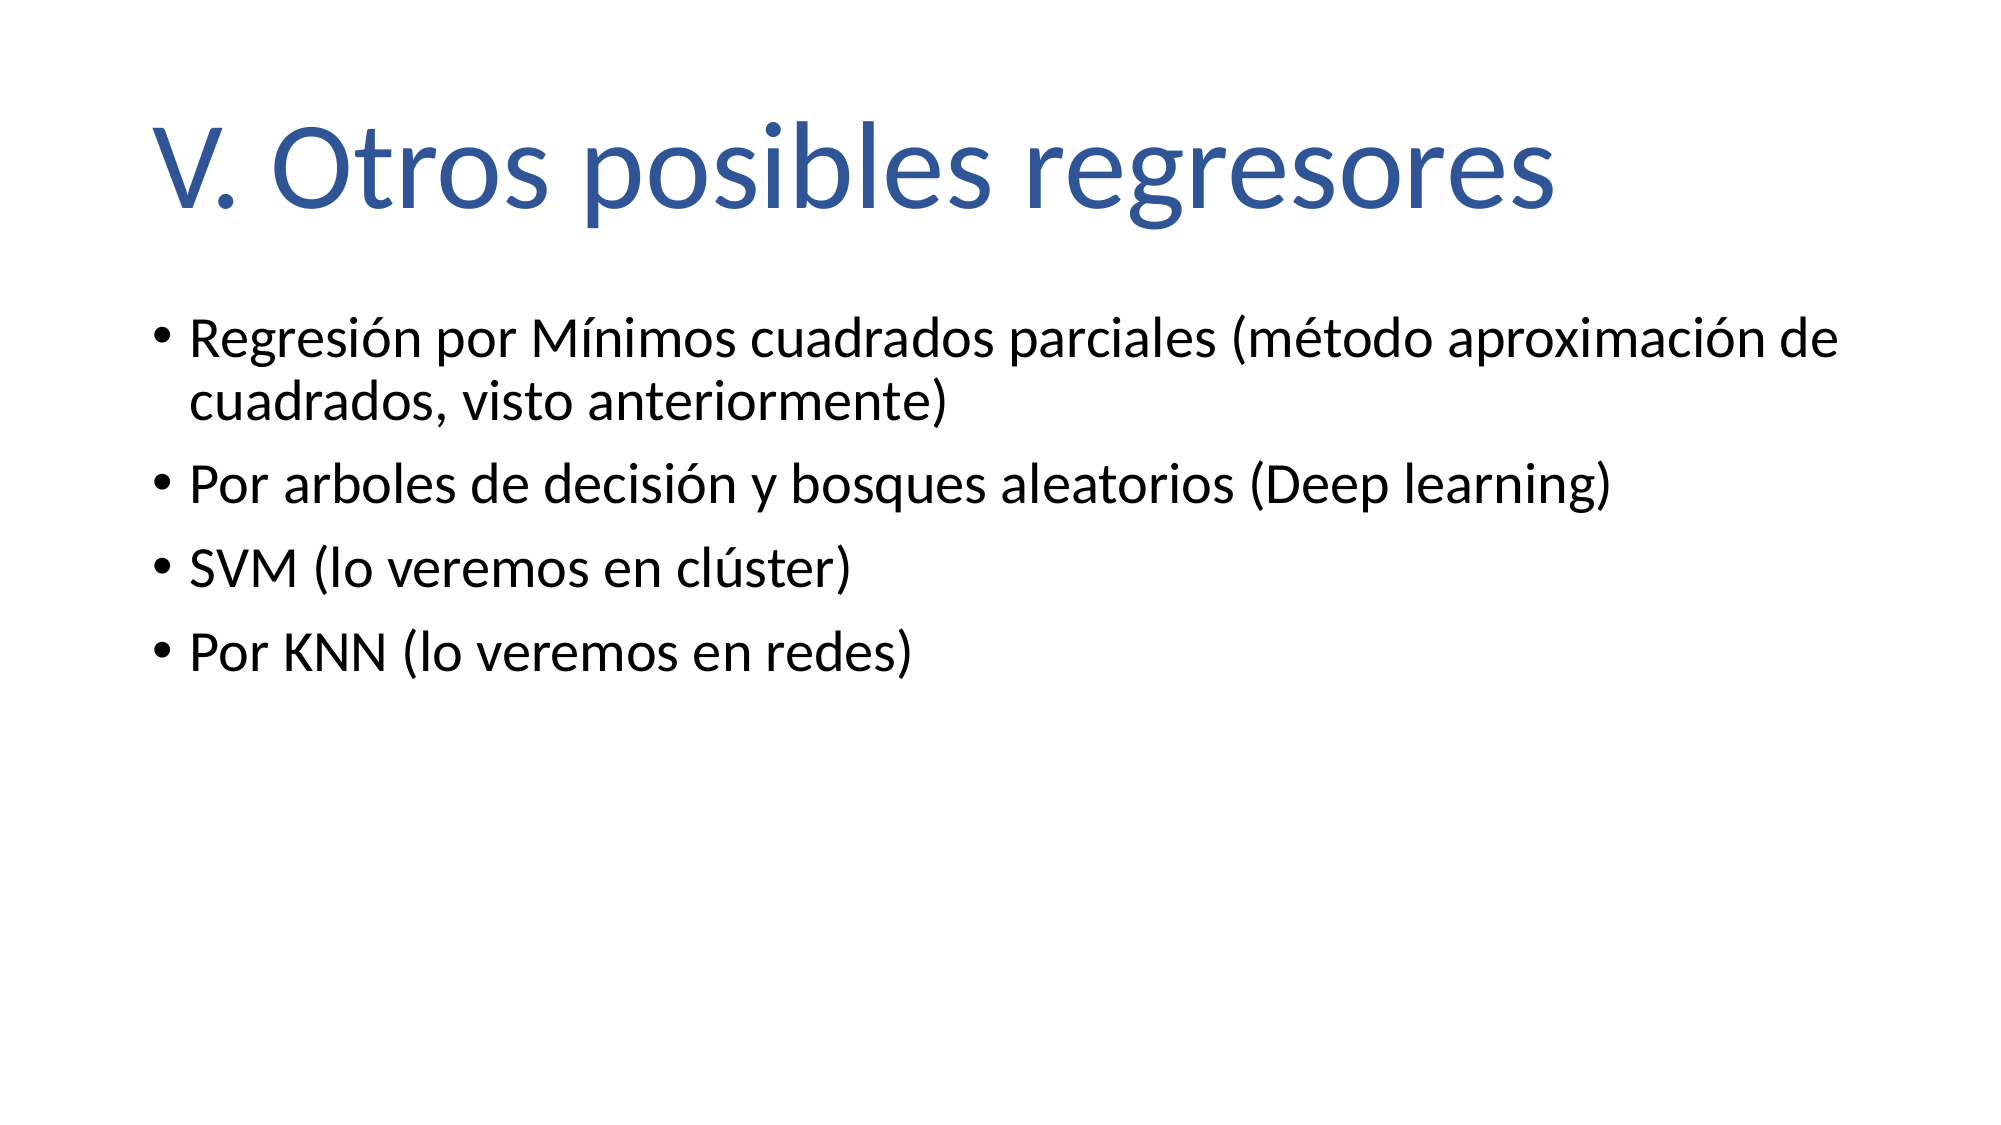

# V. Otros posibles regresores
Regresión por Mínimos cuadrados parciales (método aproximación de cuadrados, visto anteriormente)
Por arboles de decisión y bosques aleatorios (Deep learning)
SVM (lo veremos en clúster)
Por KNN (lo veremos en redes)